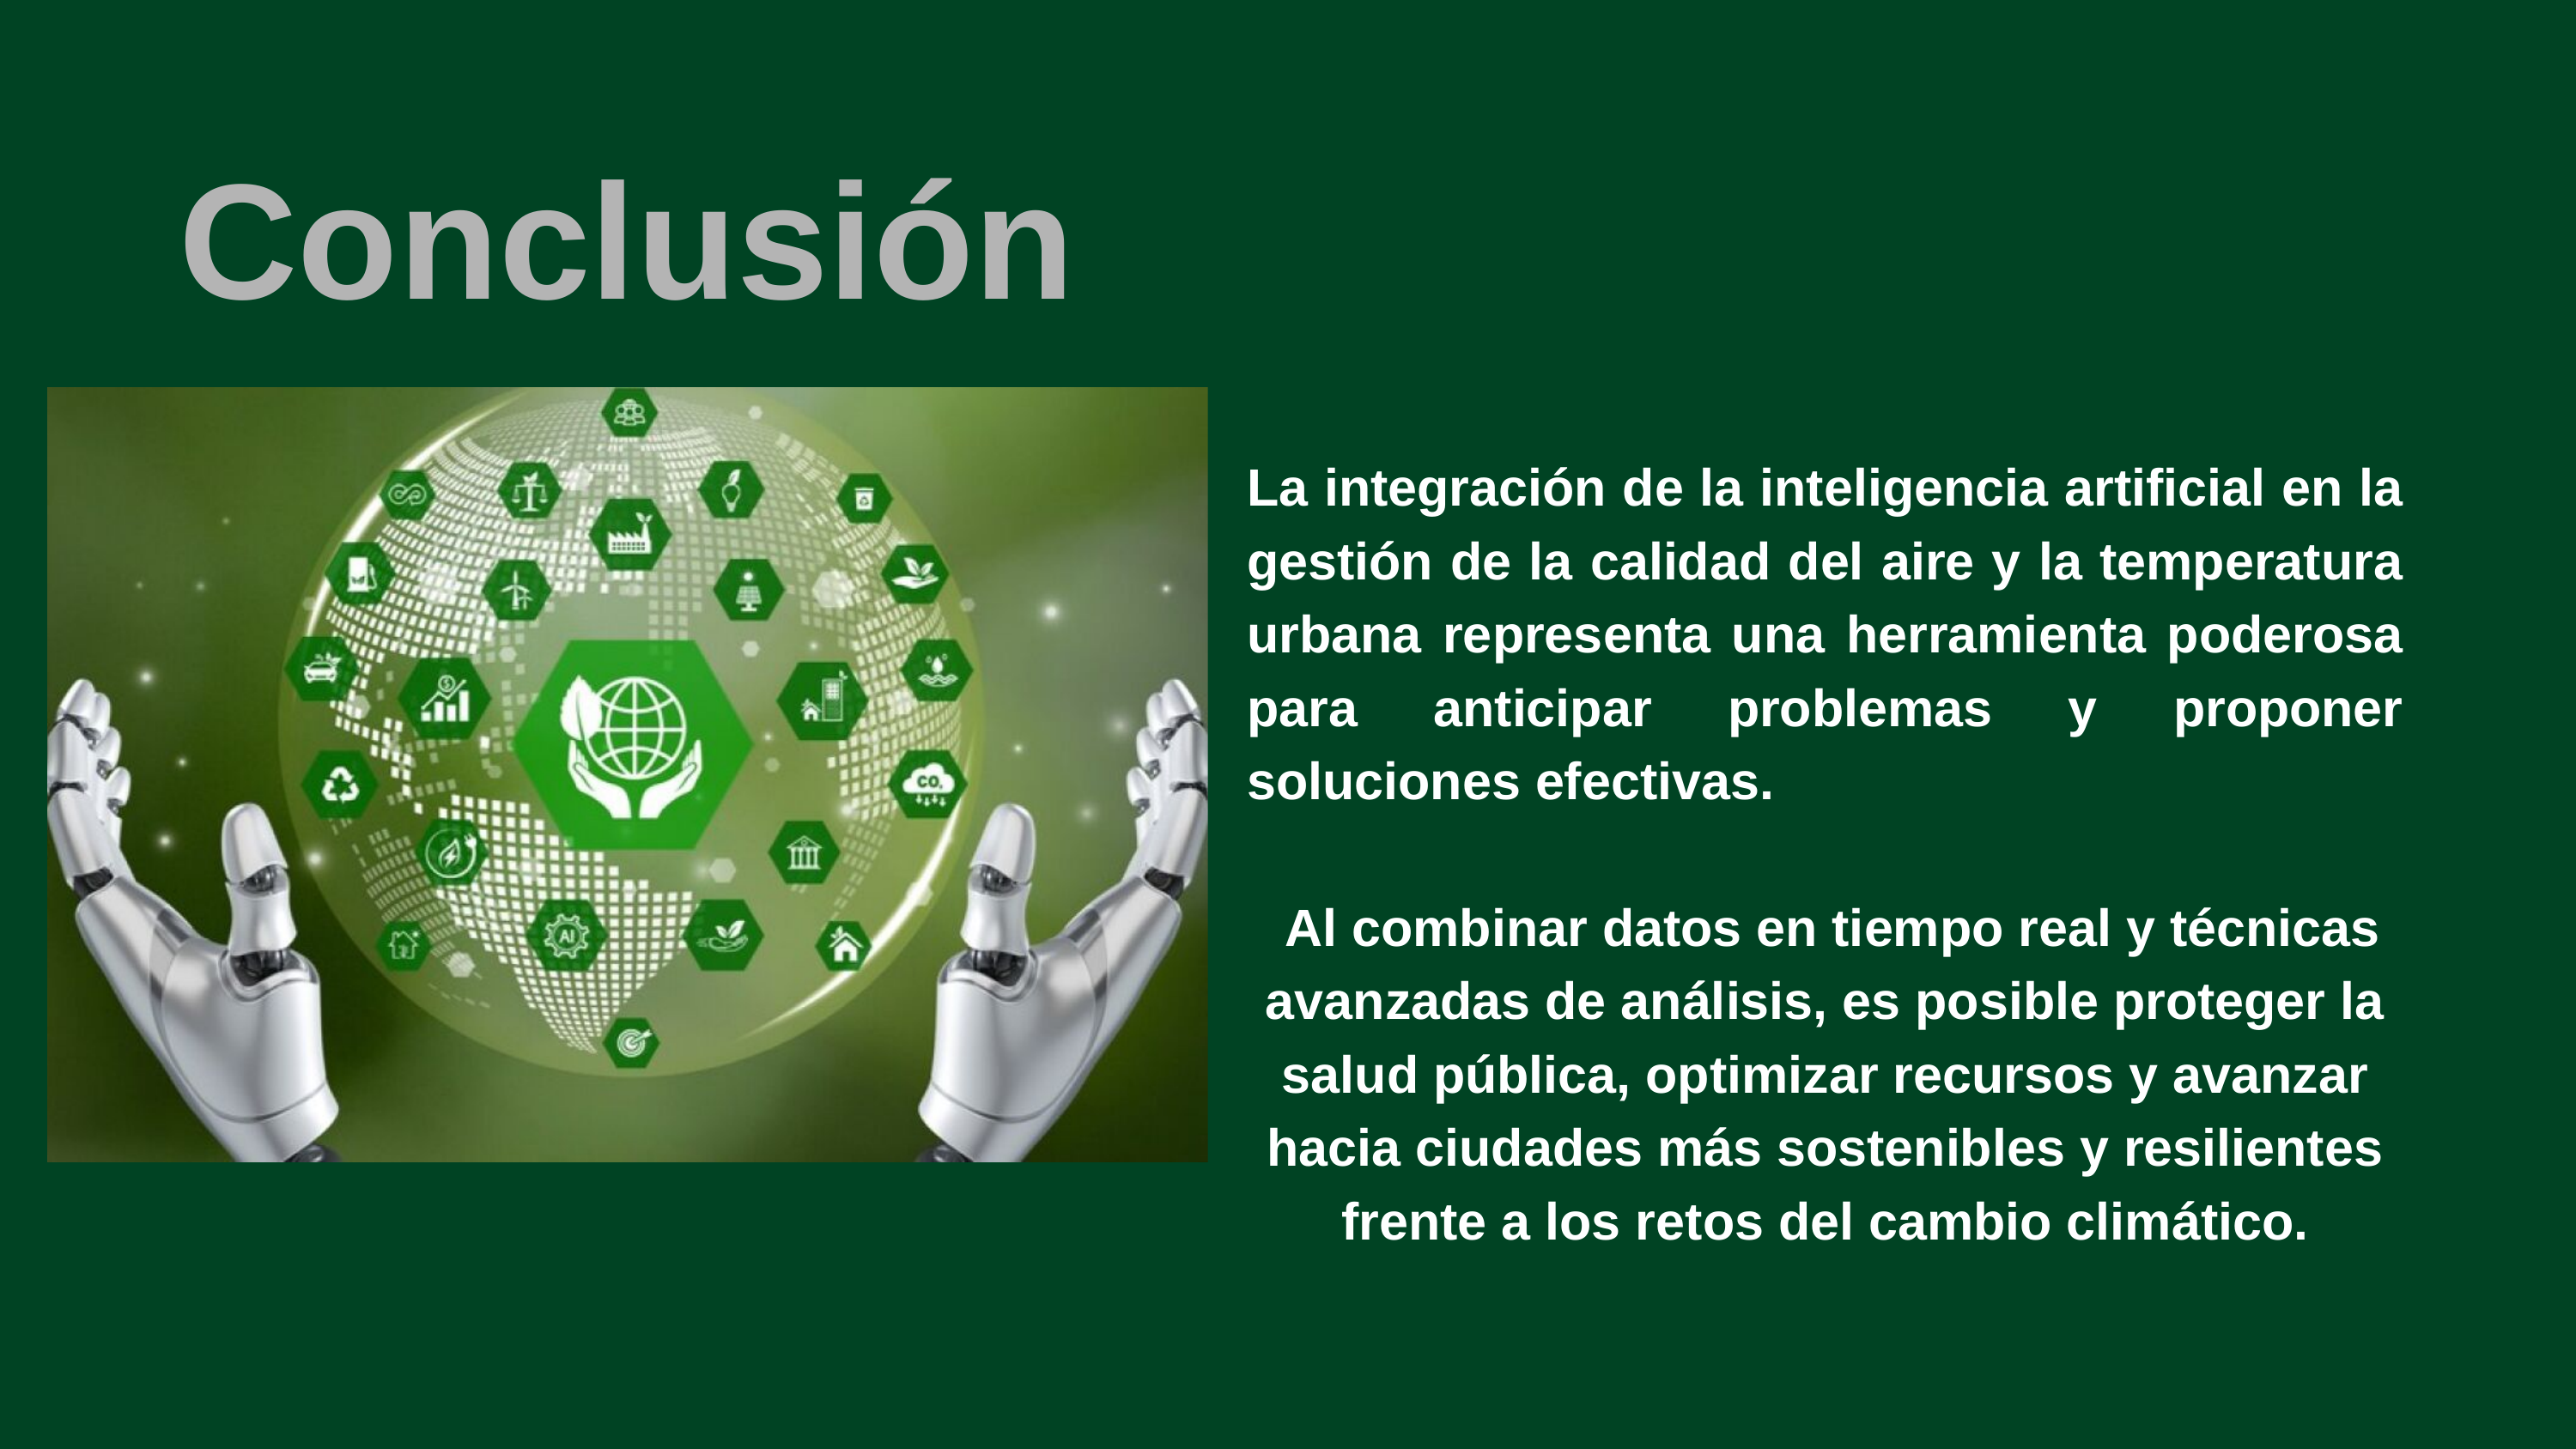

Conclusión

La integración de la inteligencia artificial en la gestión de la calidad del aire y la temperatura urbana representa una herramienta poderosa para anticipar problemas y proponer soluciones efectivas.

 Al combinar datos en tiempo real y técnicas avanzadas de análisis, es posible proteger la salud pública, optimizar recursos y avanzar hacia ciudades más sostenibles y resilientes frente a los retos del cambio climático.